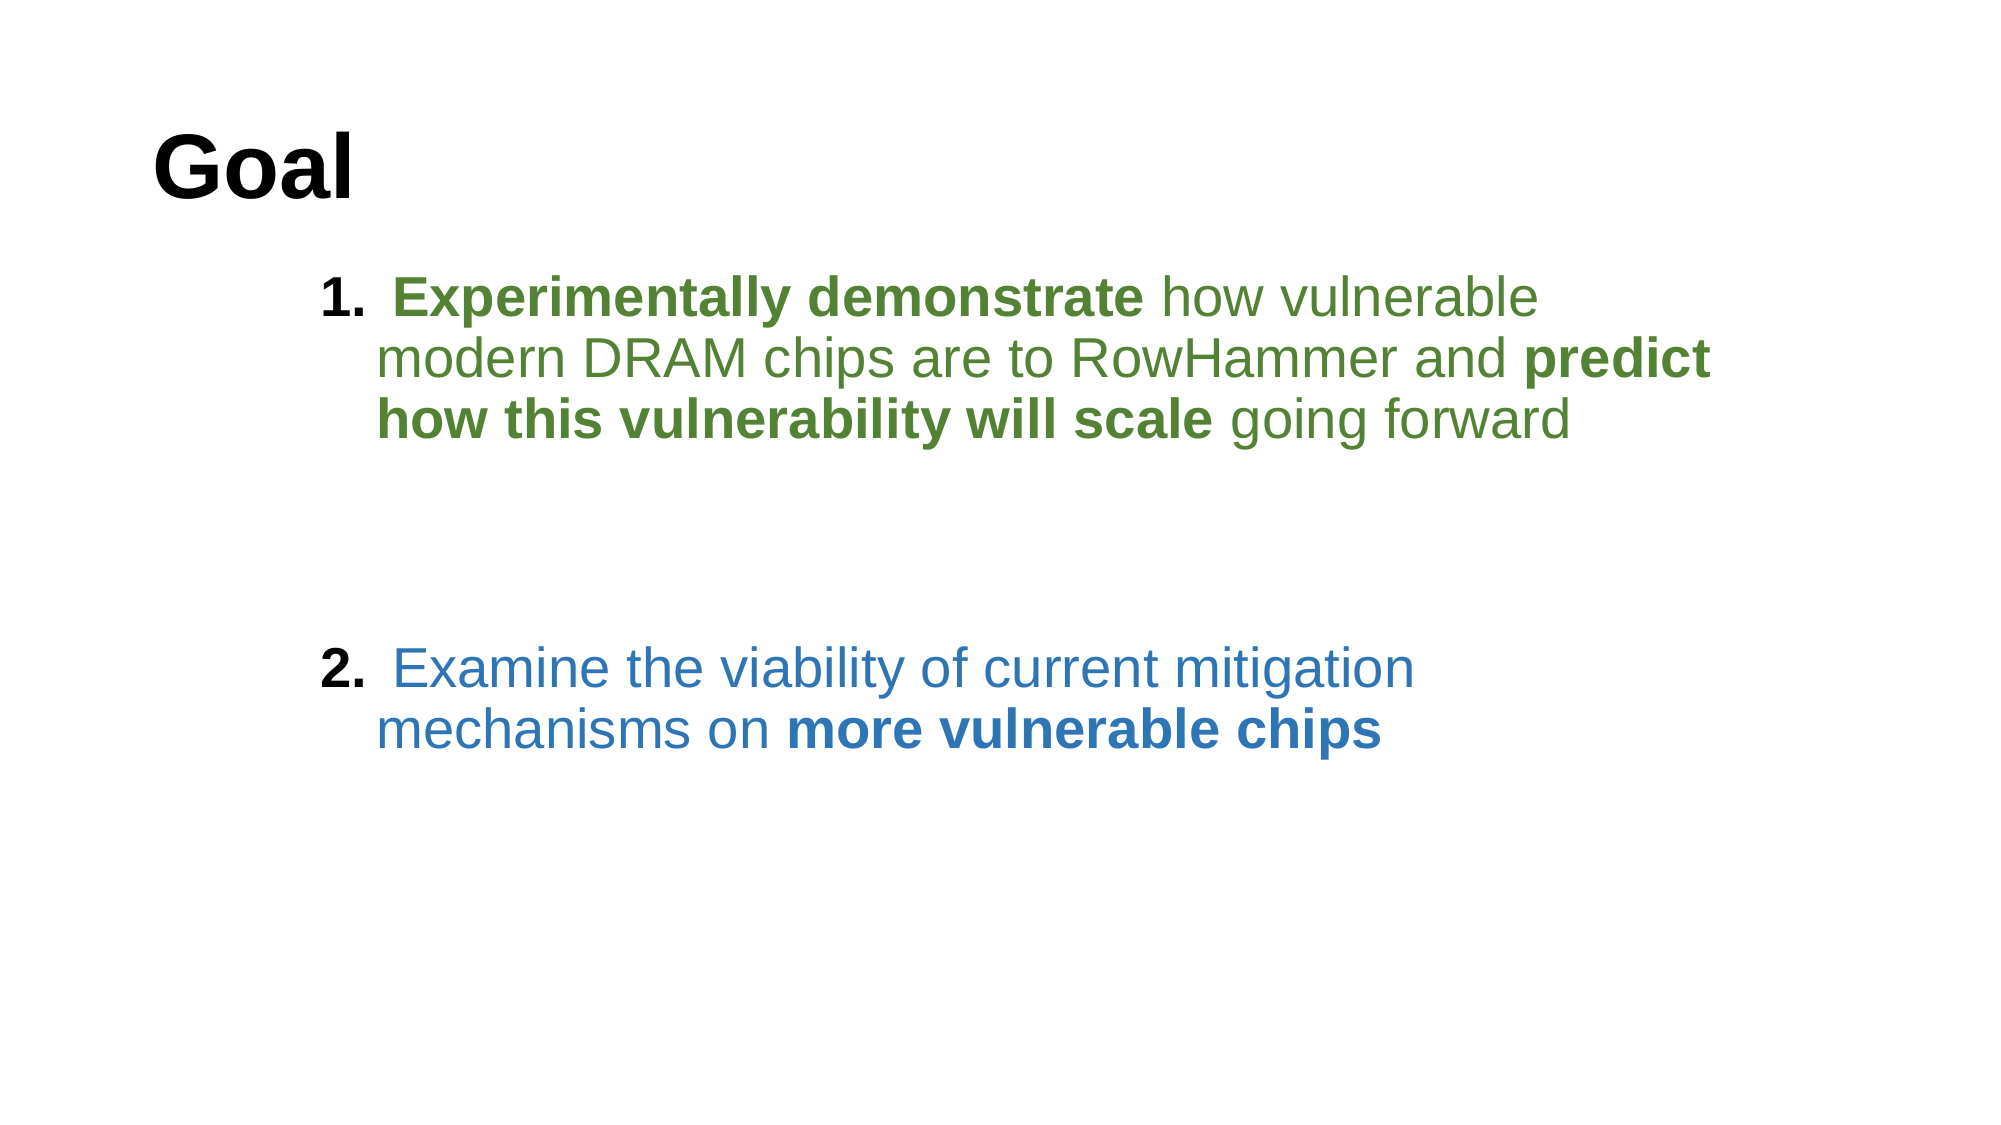

# Goal
 Experimentally demonstrate how vulnerable modern DRAM chips are to RowHammer and predict how this vulnerability will scale going forward

 Examine the viability of current mitigation mechanisms on more vulnerable chips